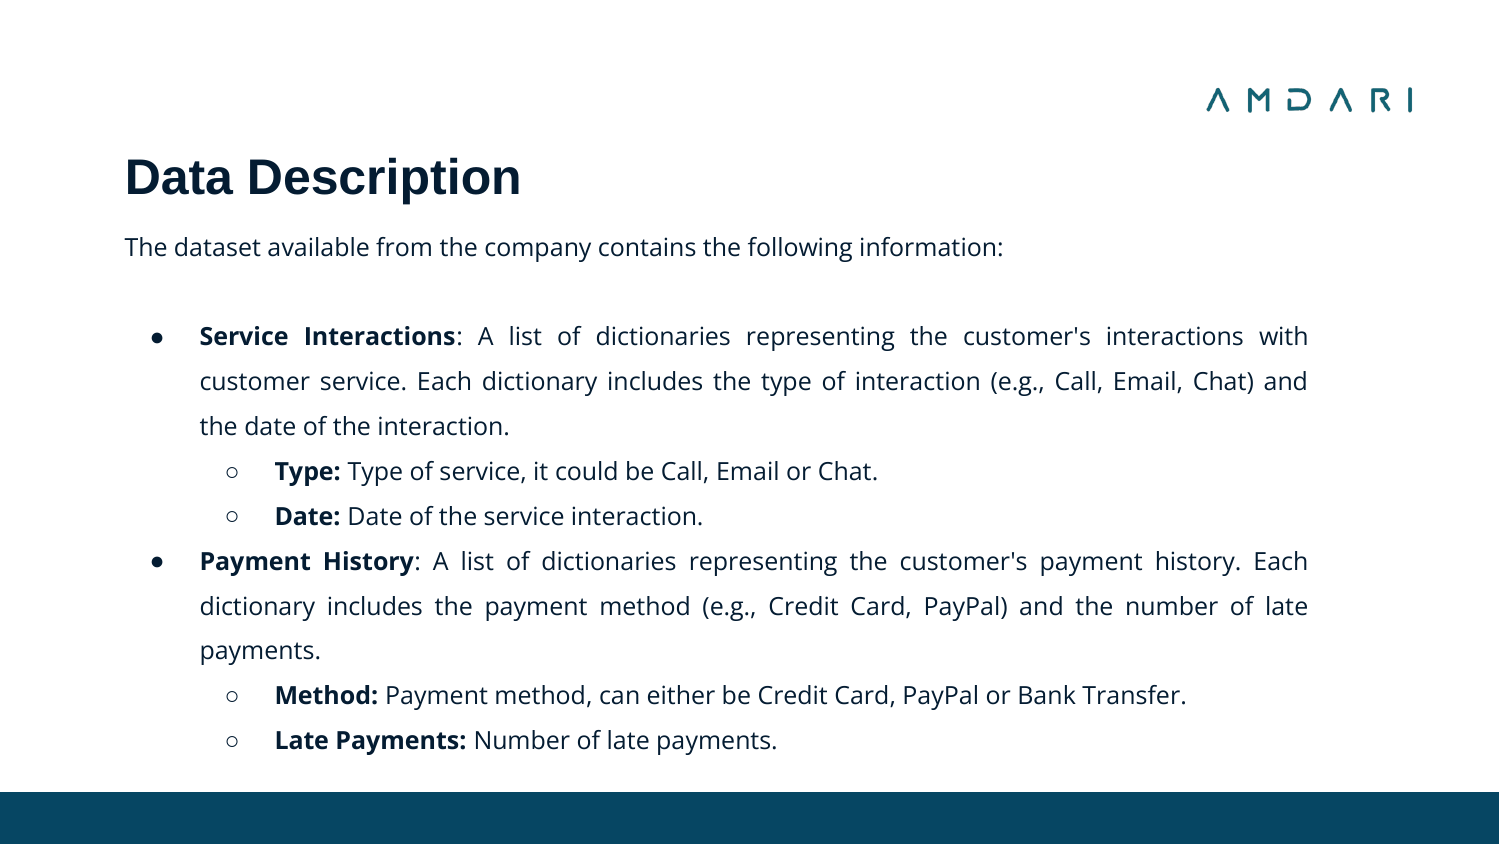

Data Description
The dataset available from the company contains the following information:

Service Interactions: A list of dictionaries representing the customer's interactions with customer service. Each dictionary includes the type of interaction (e.g., Call, Email, Chat) and the date of the interaction.
Type: Type of service, it could be Call, Email or Chat.
Date: Date of the service interaction.
Payment History: A list of dictionaries representing the customer's payment history. Each dictionary includes the payment method (e.g., Credit Card, PayPal) and the number of late payments.
Method: Payment method, can either be Credit Card, PayPal or Bank Transfer.
Late Payments: Number of late payments.